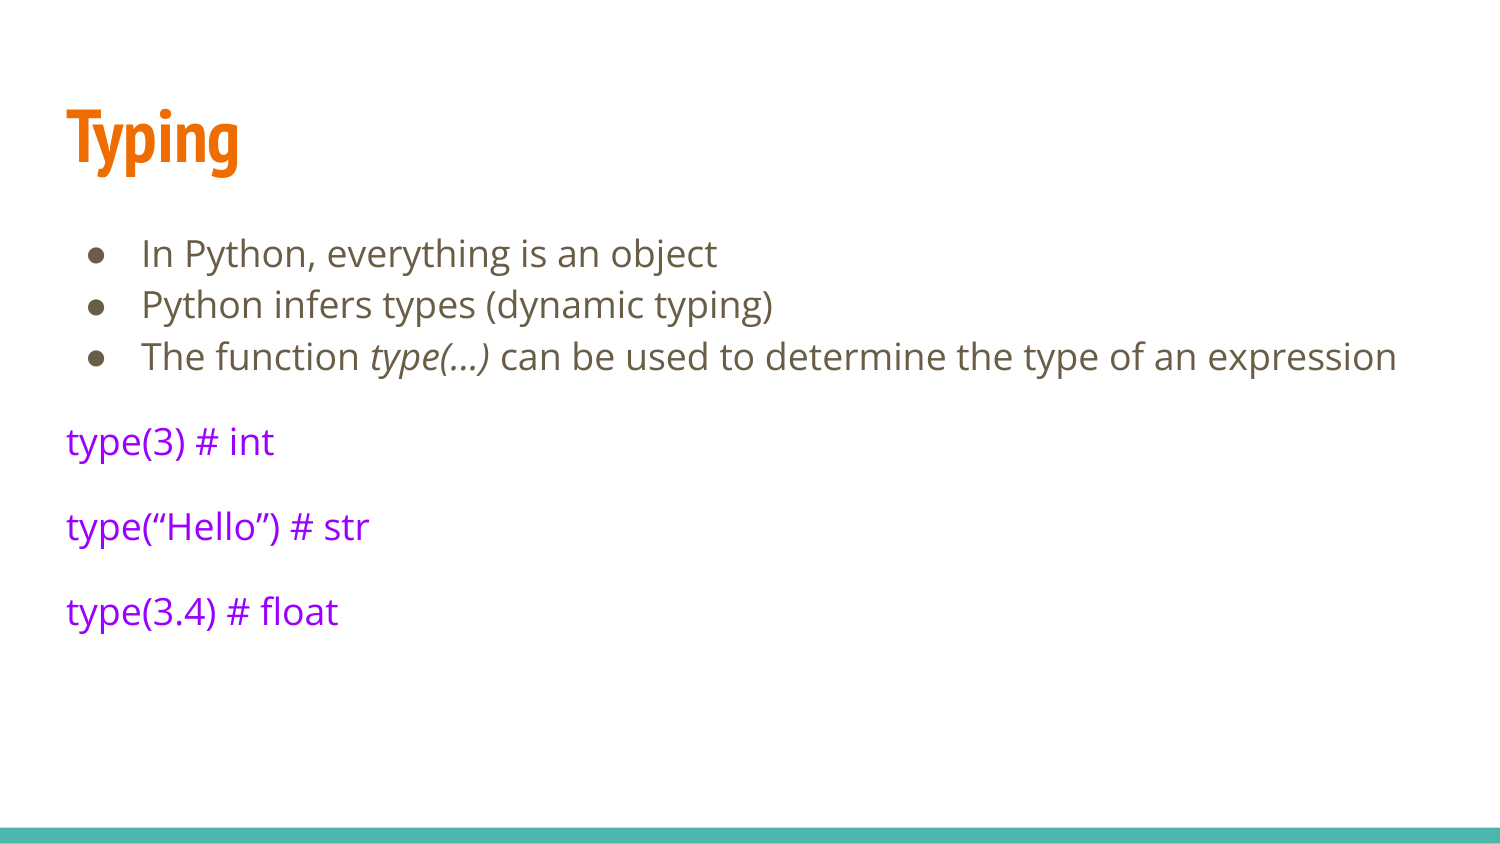

# Typing
In Python, everything is an object
Python infers types (dynamic typing)
The function type(...) can be used to determine the type of an expression
type(3) # int
type(“Hello”) # str
type(3.4) # float